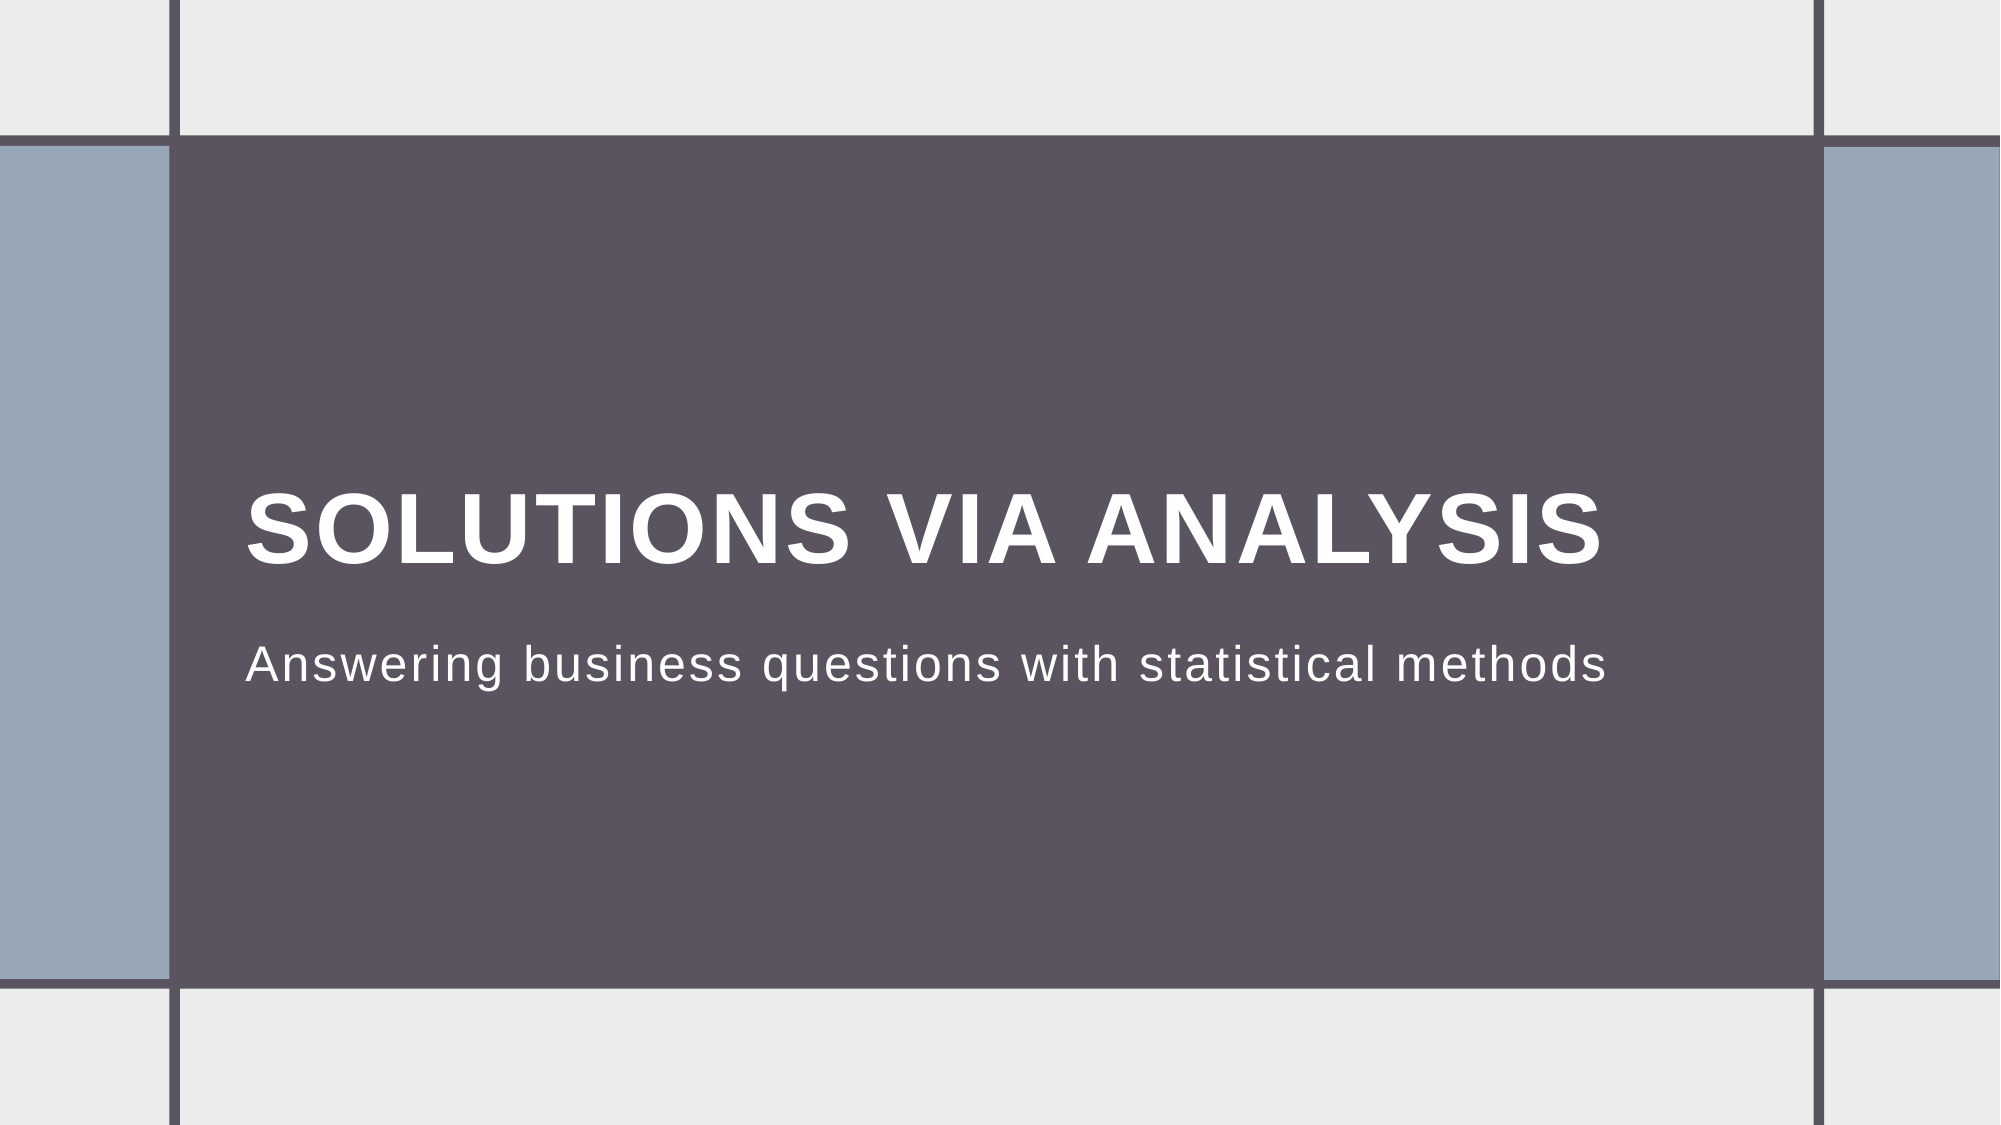

# Solutions via analysis
Answering business questions with statistical methods